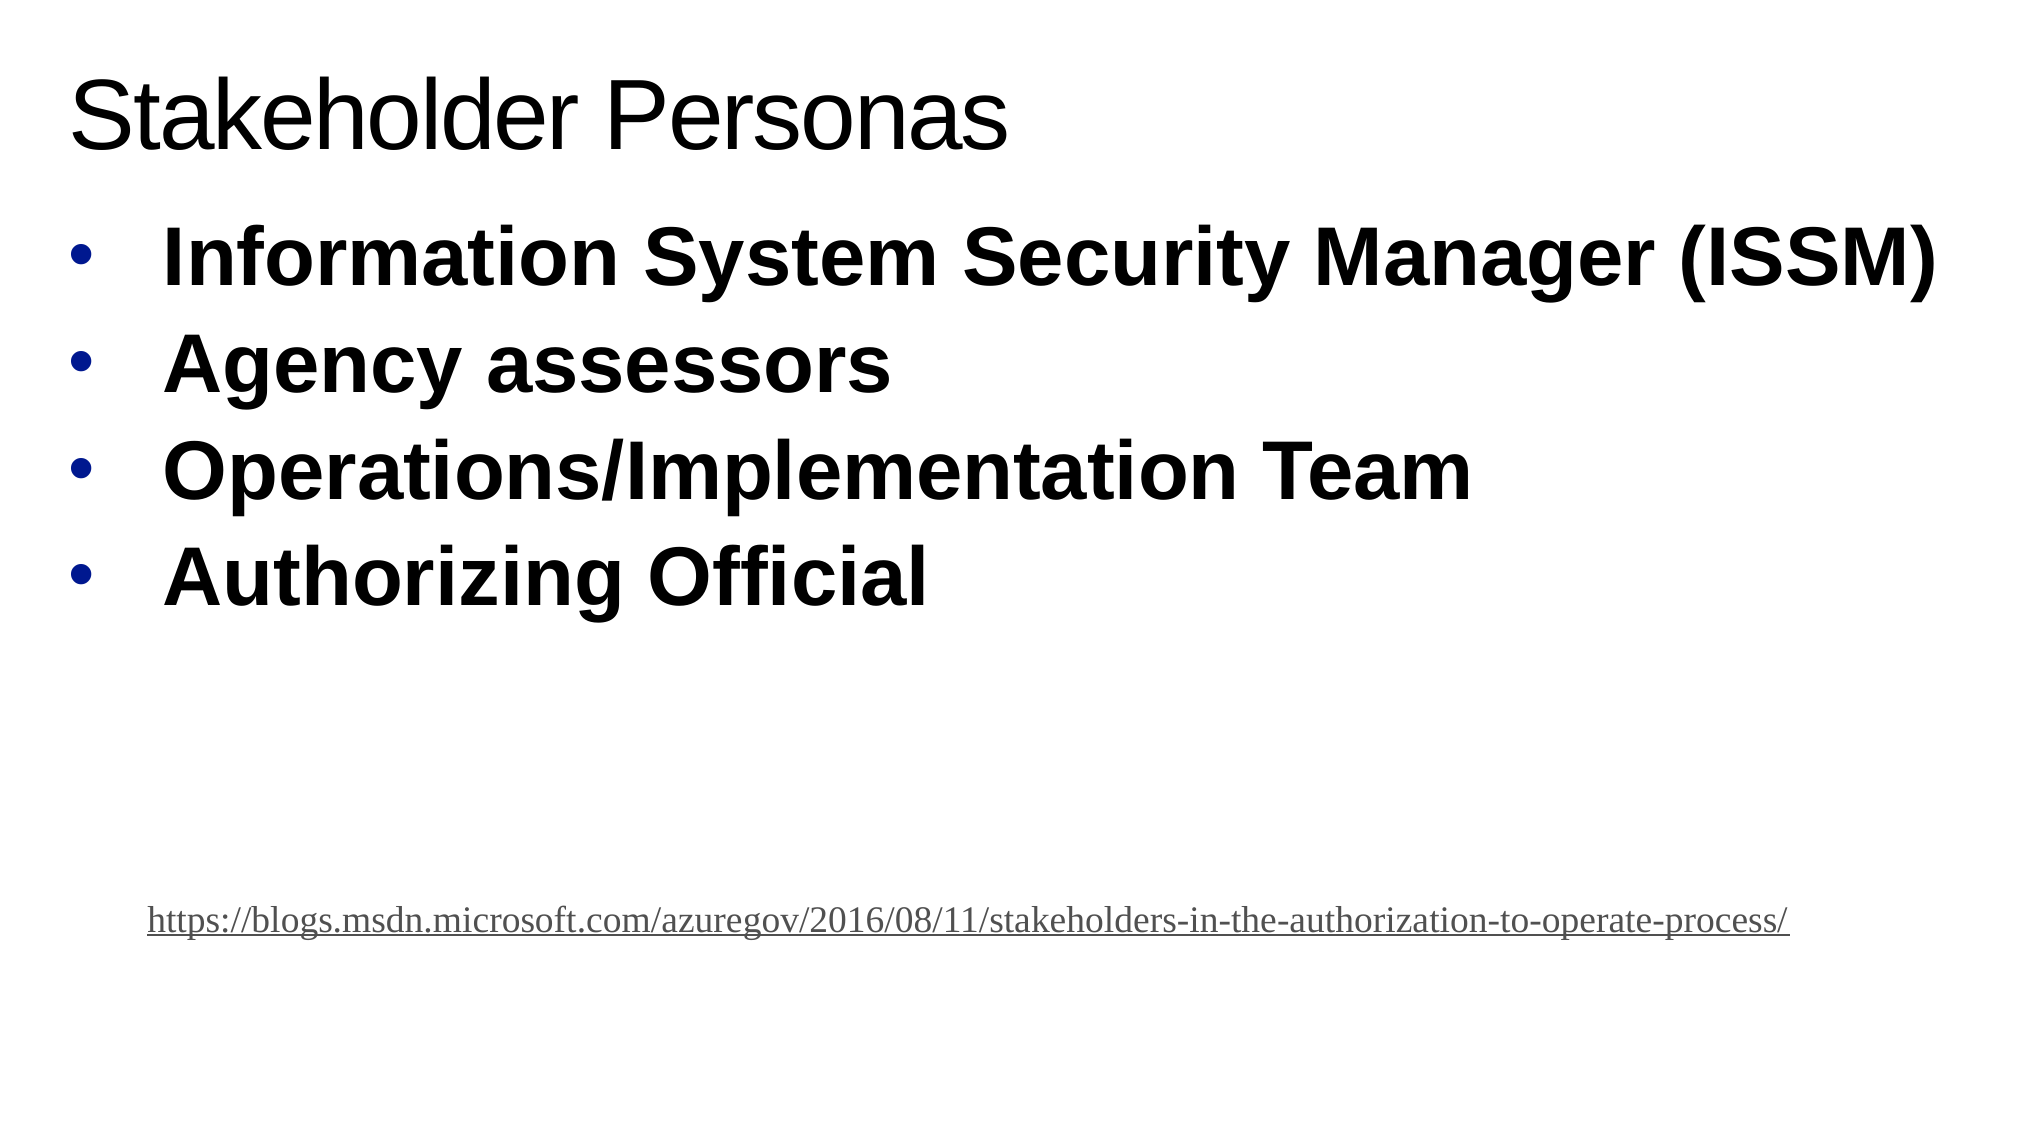

# Stakeholder Personas
Information System Security Manager (ISSM)
Agency assessors
Operations/Implementation Team
Authorizing Official

https://blogs.msdn.microsoft.com/azuregov/2016/08/11/stakeholders-in-the-authorization-to-operate-process/